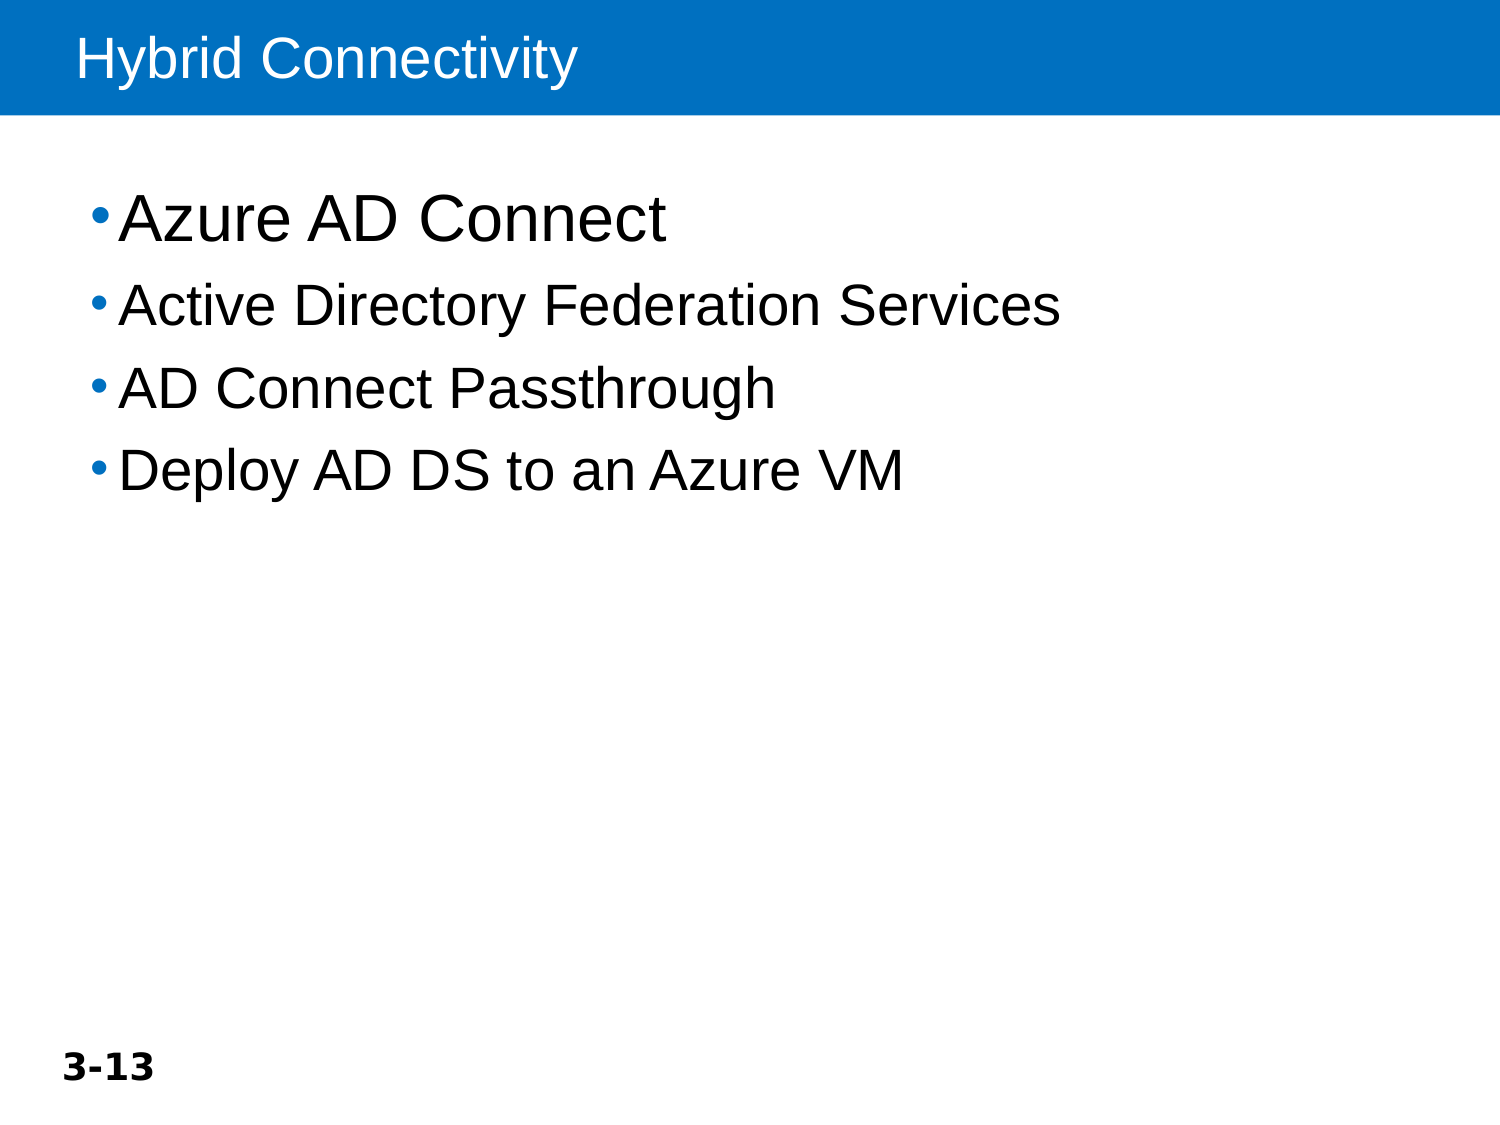

# Hybrid Connectivity
Azure AD Connect
Active Directory Federation Services
AD Connect Passthrough
Deploy AD DS to an Azure VM

3-13